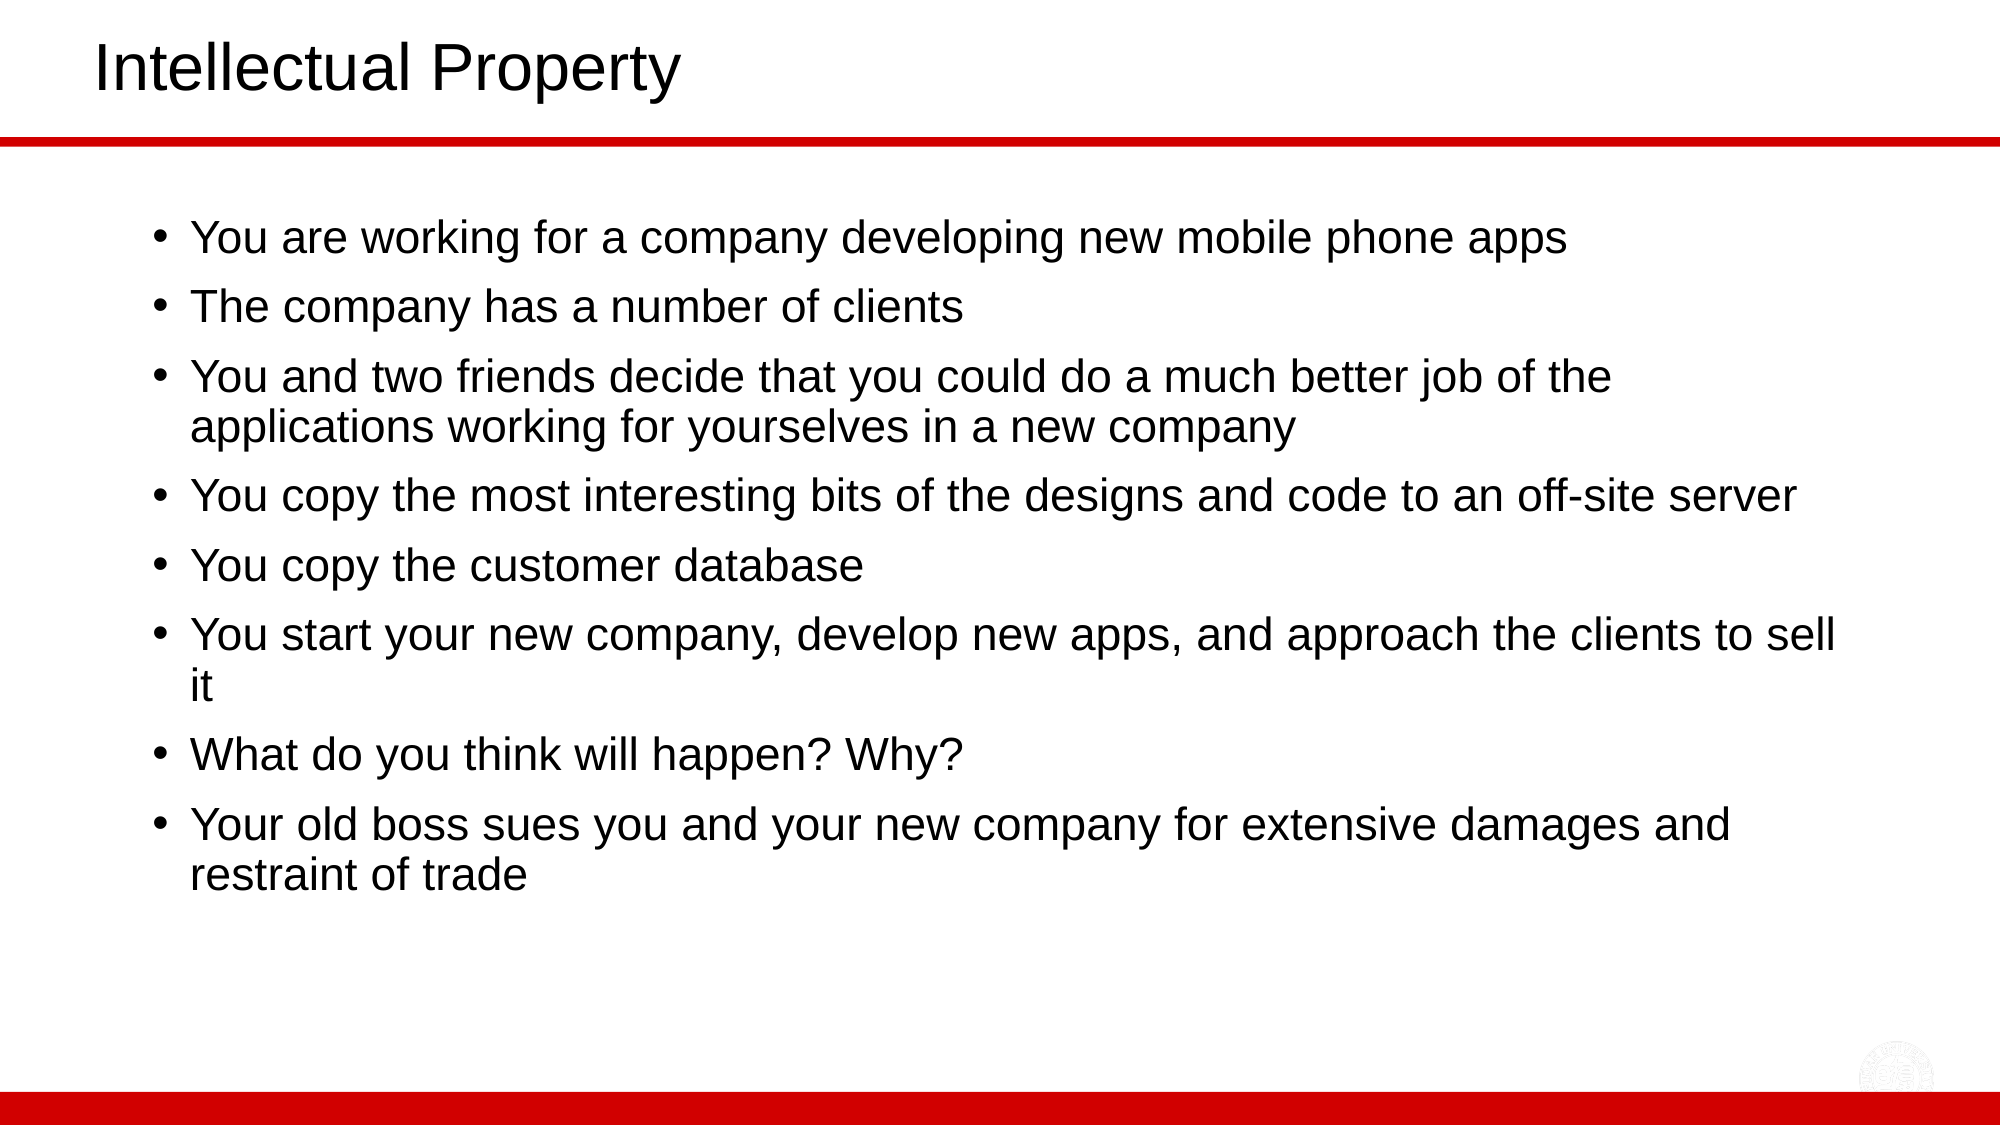

# Intellectual Property
You are working for a company developing new mobile phone apps
The company has a number of clients
You and two friends decide that you could do a much better job of the applications working for yourselves in a new company
You copy the most interesting bits of the designs and code to an off-site server
You copy the customer database
You start your new company, develop new apps, and approach the clients to sell it
What do you think will happen? Why?
Your old boss sues you and your new company for extensive damages and restraint of trade